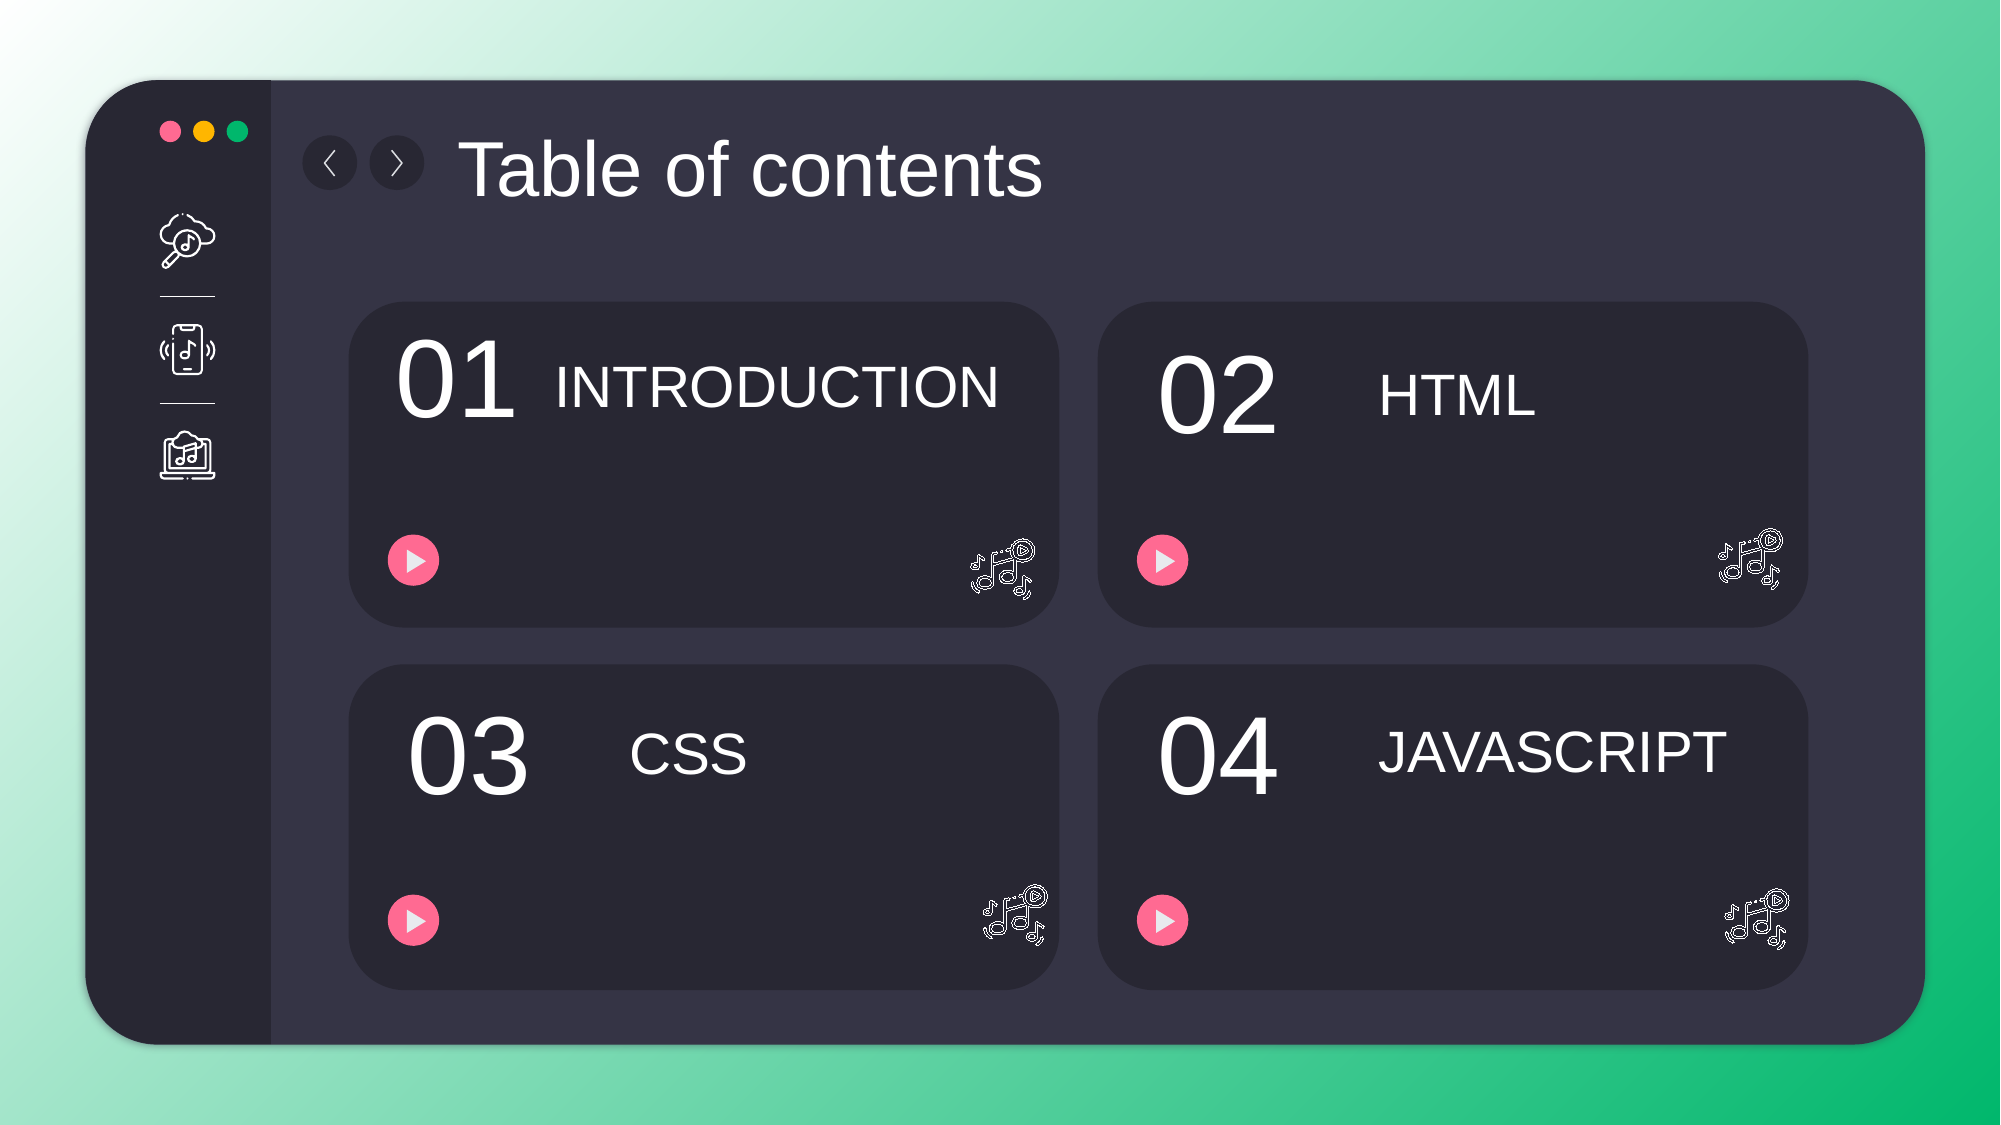

Table of contents

# 01
02
INTRODUCTION
HTML

03
04
JAVASCRIPT
CSS